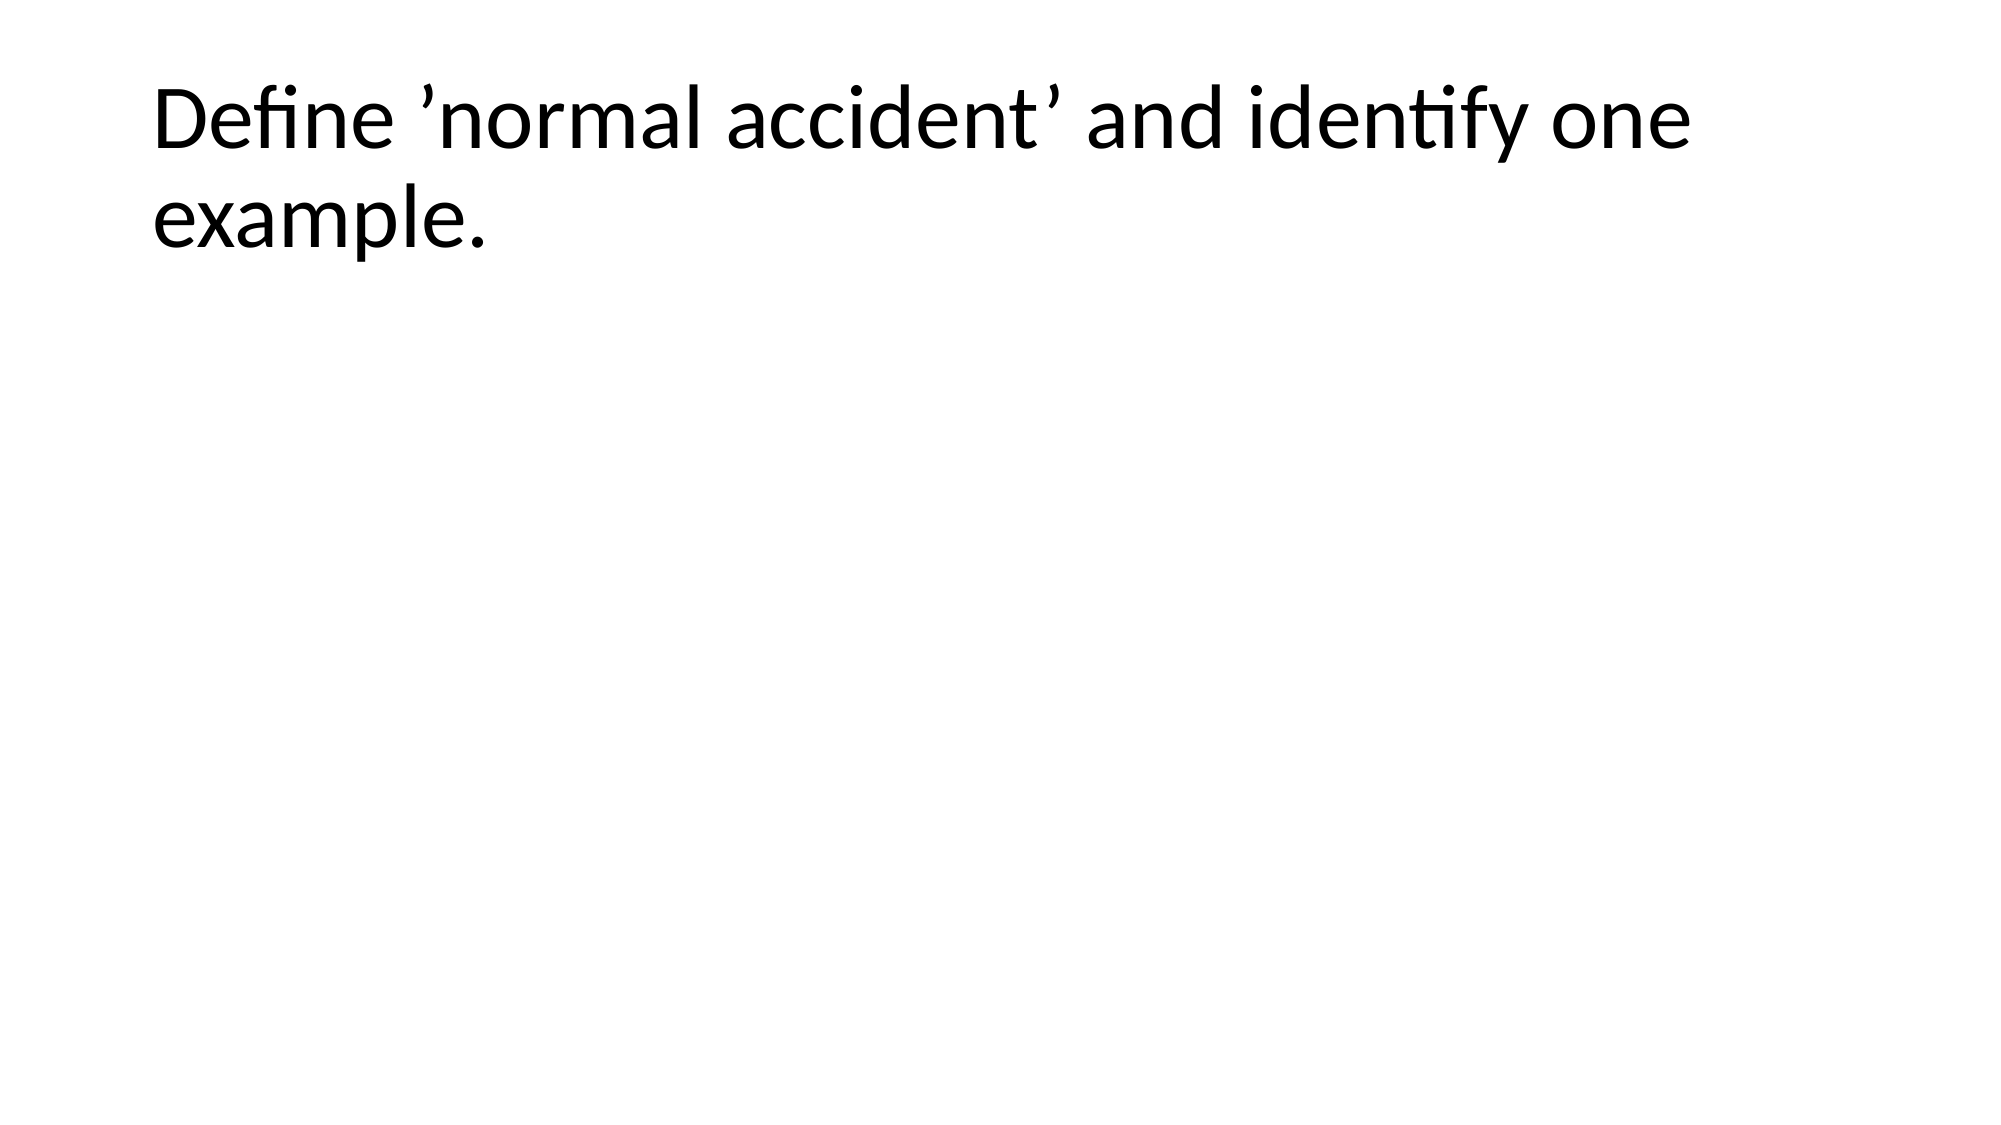

# Define ’normal accident’ and identify one example.